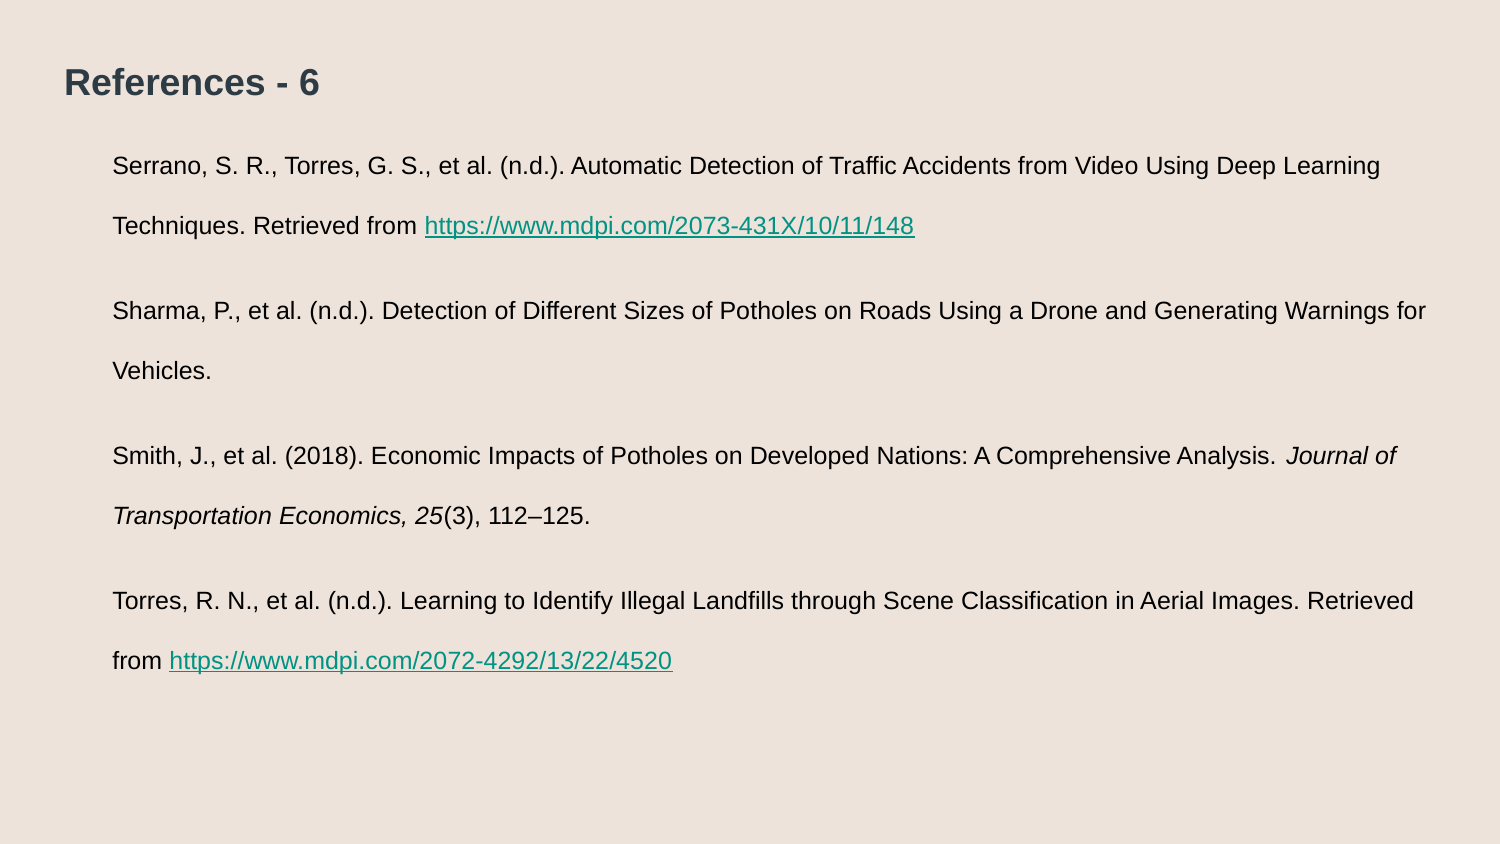

# References - 6
Serrano, S. R., Torres, G. S., et al. (n.d.). Automatic Detection of Traffic Accidents from Video Using Deep Learning Techniques. Retrieved from https://www.mdpi.com/2073-431X/10/11/148
Sharma, P., et al. (n.d.). Detection of Different Sizes of Potholes on Roads Using a Drone and Generating Warnings for Vehicles.
Smith, J., et al. (2018). Economic Impacts of Potholes on Developed Nations: A Comprehensive Analysis. Journal of Transportation Economics, 25(3), 112–125.
Torres, R. N., et al. (n.d.). Learning to Identify Illegal Landfills through Scene Classification in Aerial Images. Retrieved from https://www.mdpi.com/2072-4292/13/22/4520